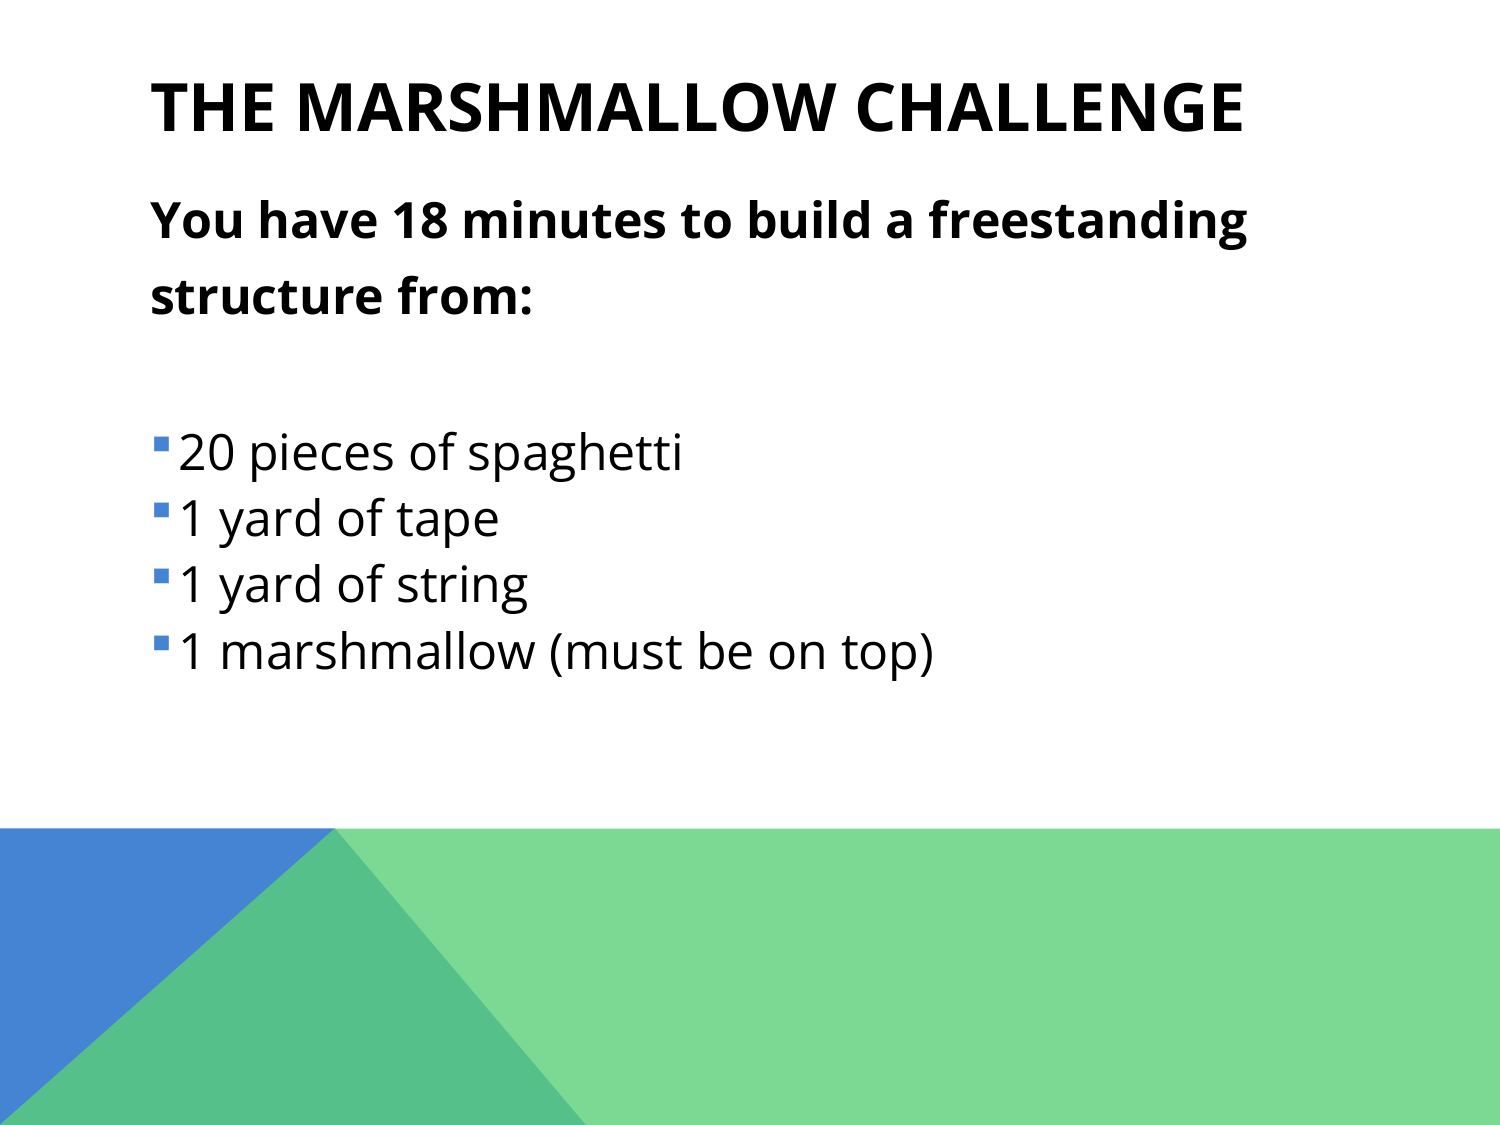

# THE MARSHMALLOW CHALLENGE
You have 18 minutes to build a freestanding
structure from:

20 pieces of spaghetti
1 yard of tape
1 yard of string
1 marshmallow (must be on top)